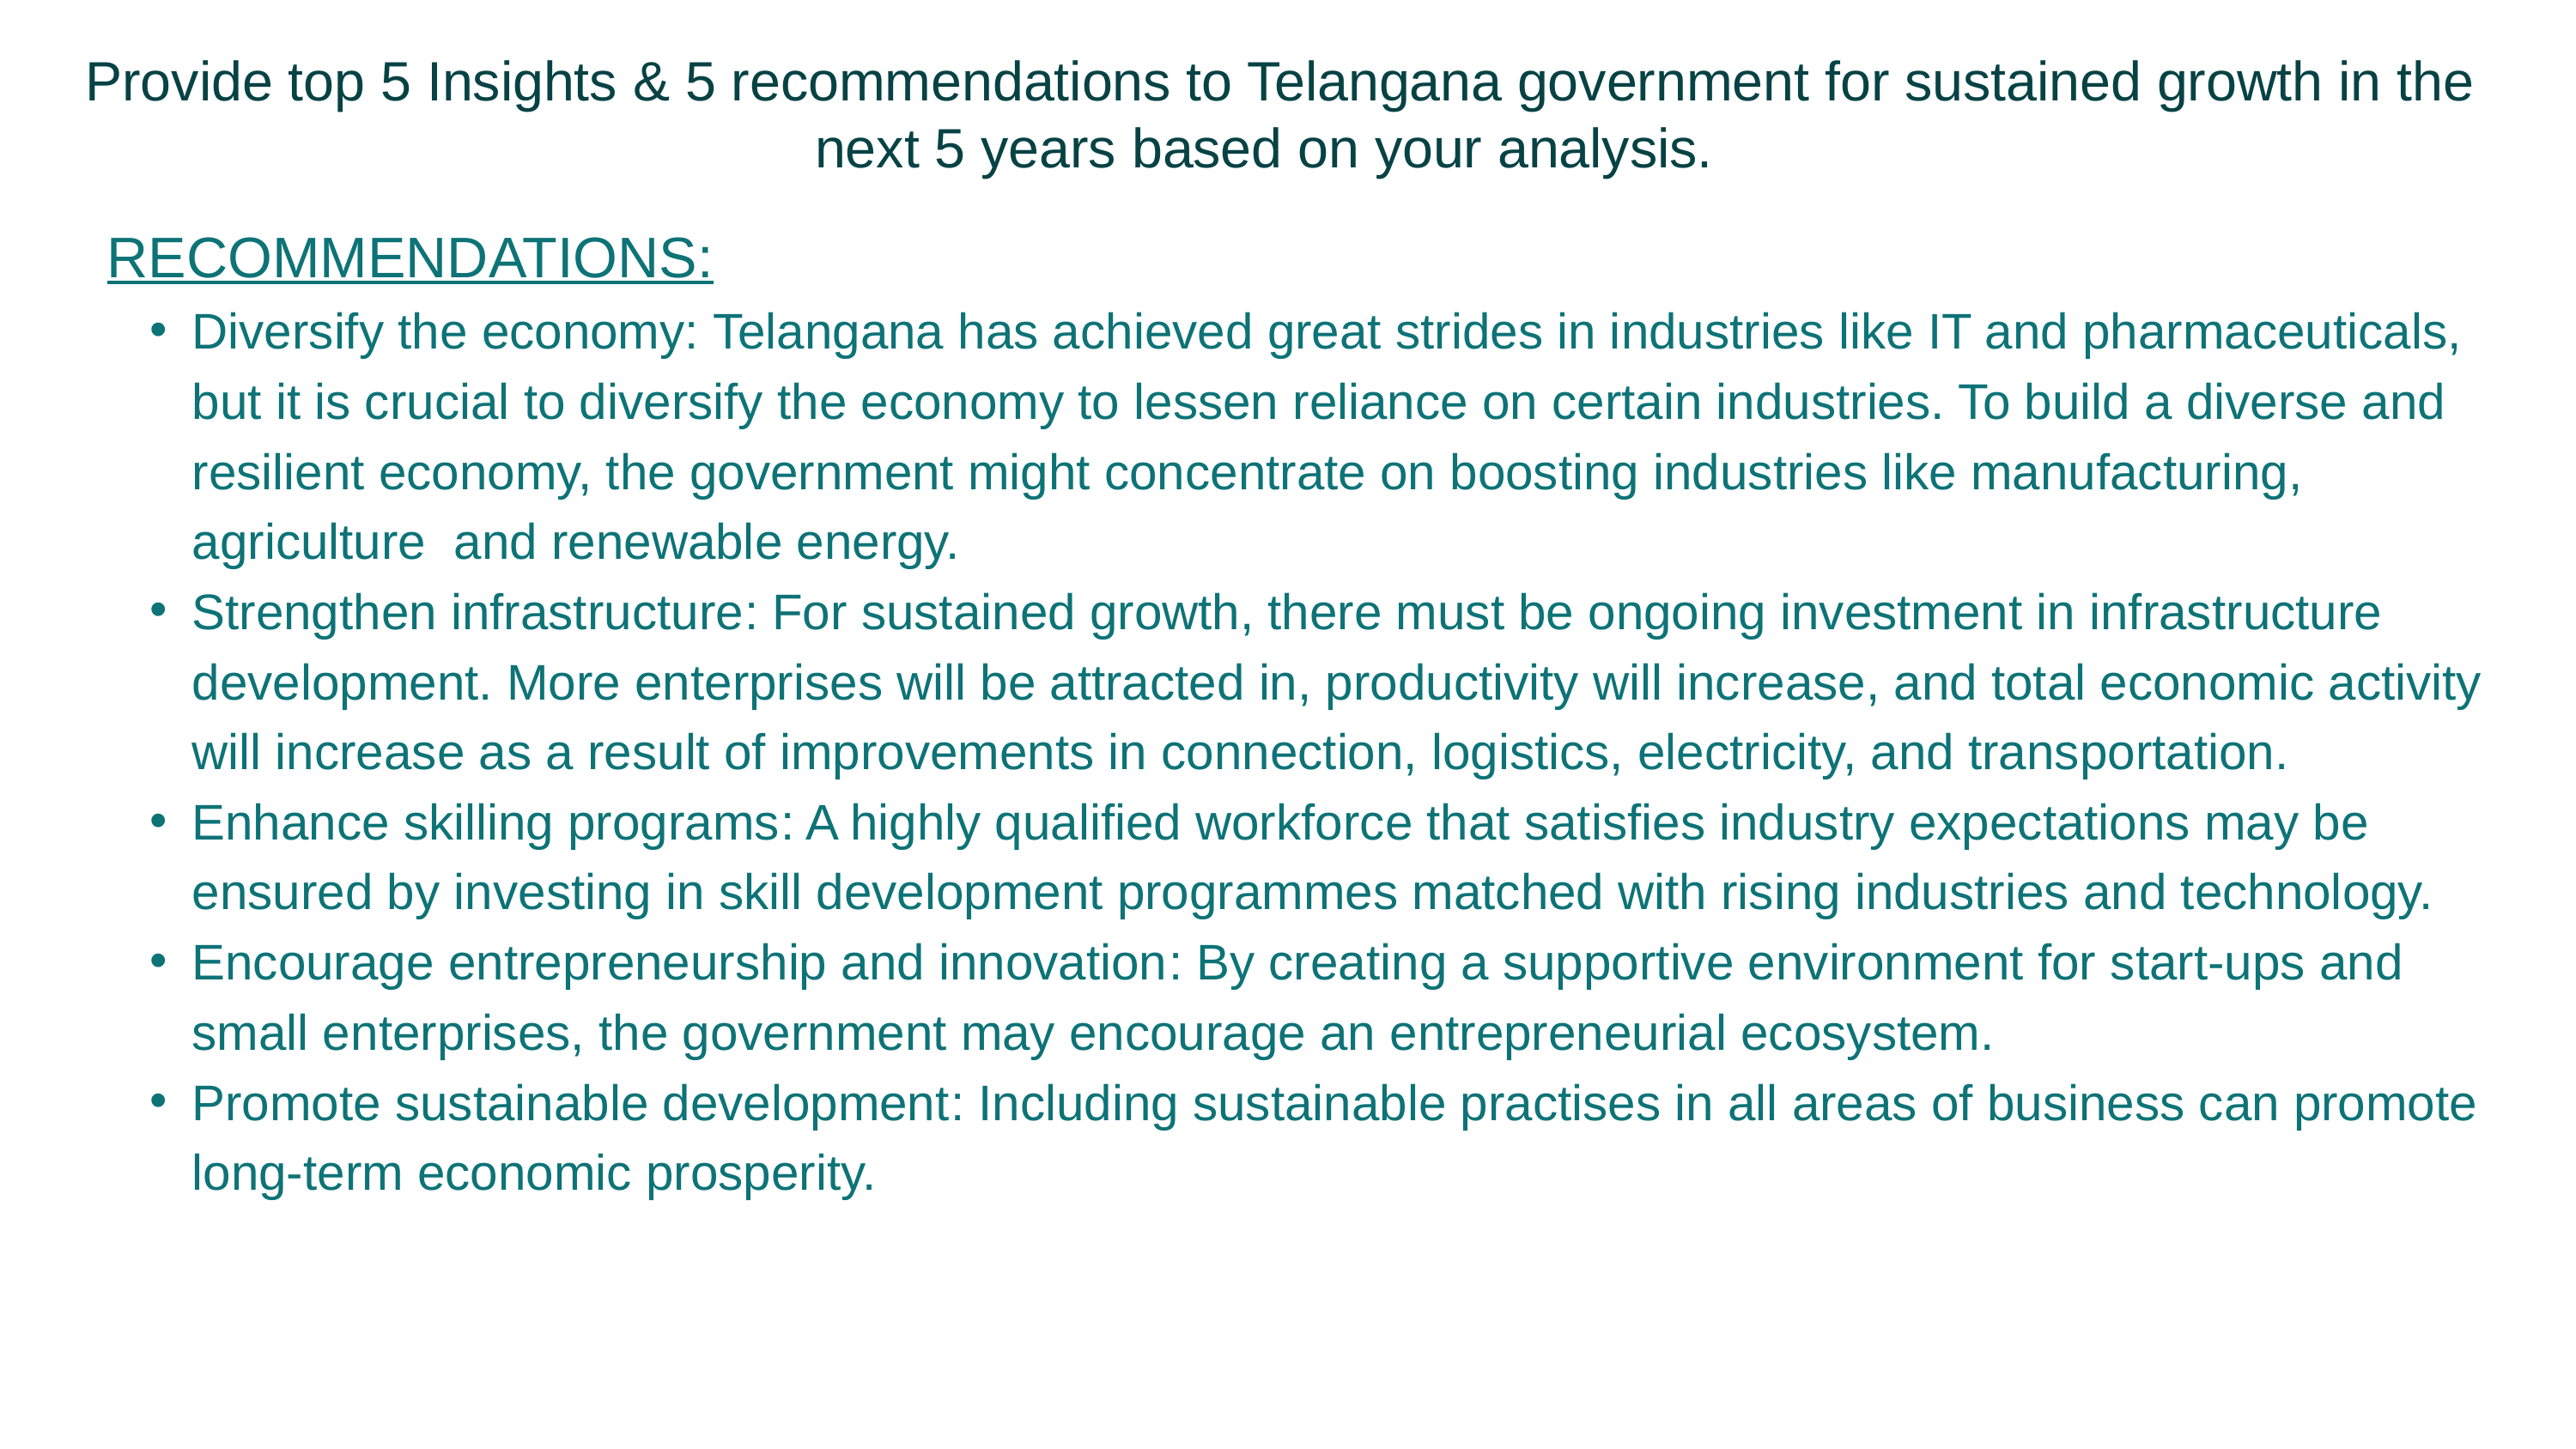

Provide top 5 Insights & 5 recommendations to Telangana government for sustained growth in the next 5 years based on your analysis.
RECOMMENDATIONS:
Diversify the economy: Telangana has achieved great strides in industries like IT and pharmaceuticals, but it is crucial to diversify the economy to lessen reliance on certain industries. To build a diverse and resilient economy, the government might concentrate on boosting industries like manufacturing, agriculture  and renewable energy.
Strengthen infrastructure: For sustained growth, there must be ongoing investment in infrastructure development. More enterprises will be attracted in, productivity will increase, and total economic activity will increase as a result of improvements in connection, logistics, electricity, and transportation.
Enhance skilling programs: A highly qualified workforce that satisfies industry expectations may be ensured by investing in skill development programmes matched with rising industries and technology.
Encourage entrepreneurship and innovation: By creating a supportive environment for start-ups and small enterprises, the government may encourage an entrepreneurial ecosystem.
Promote sustainable development: Including sustainable practises in all areas of business can promote long-term economic prosperity.